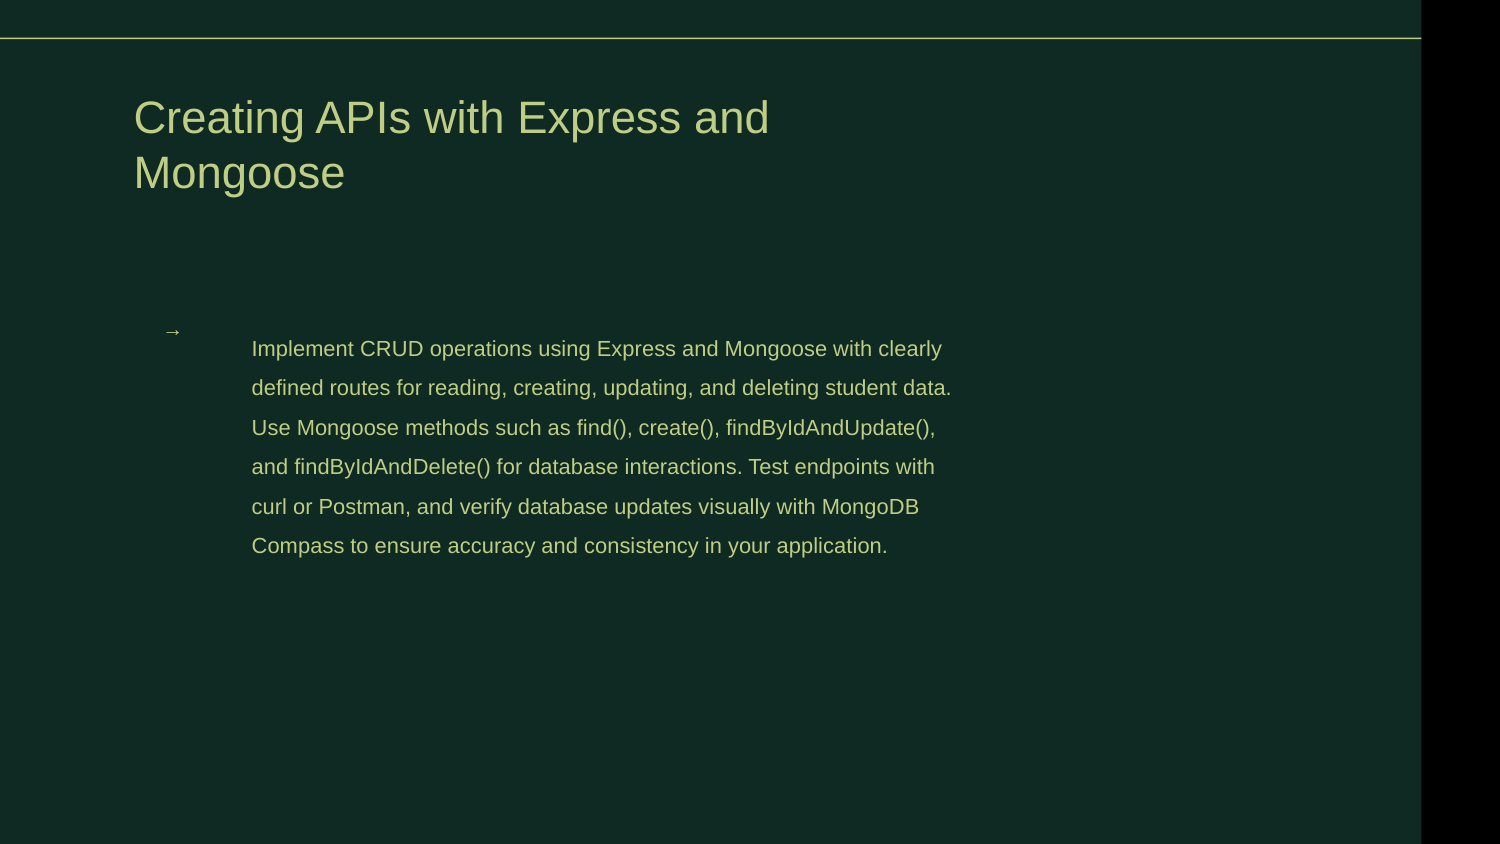

# Creating APIs with Express and Mongoose
Implement CRUD operations using Express and Mongoose with clearly defined routes for reading, creating, updating, and deleting student data. Use Mongoose methods such as find(), create(), findByIdAndUpdate(), and findByIdAndDelete() for database interactions. Test endpoints with curl or Postman, and verify database updates visually with MongoDB Compass to ensure accuracy and consistency in your application.
→